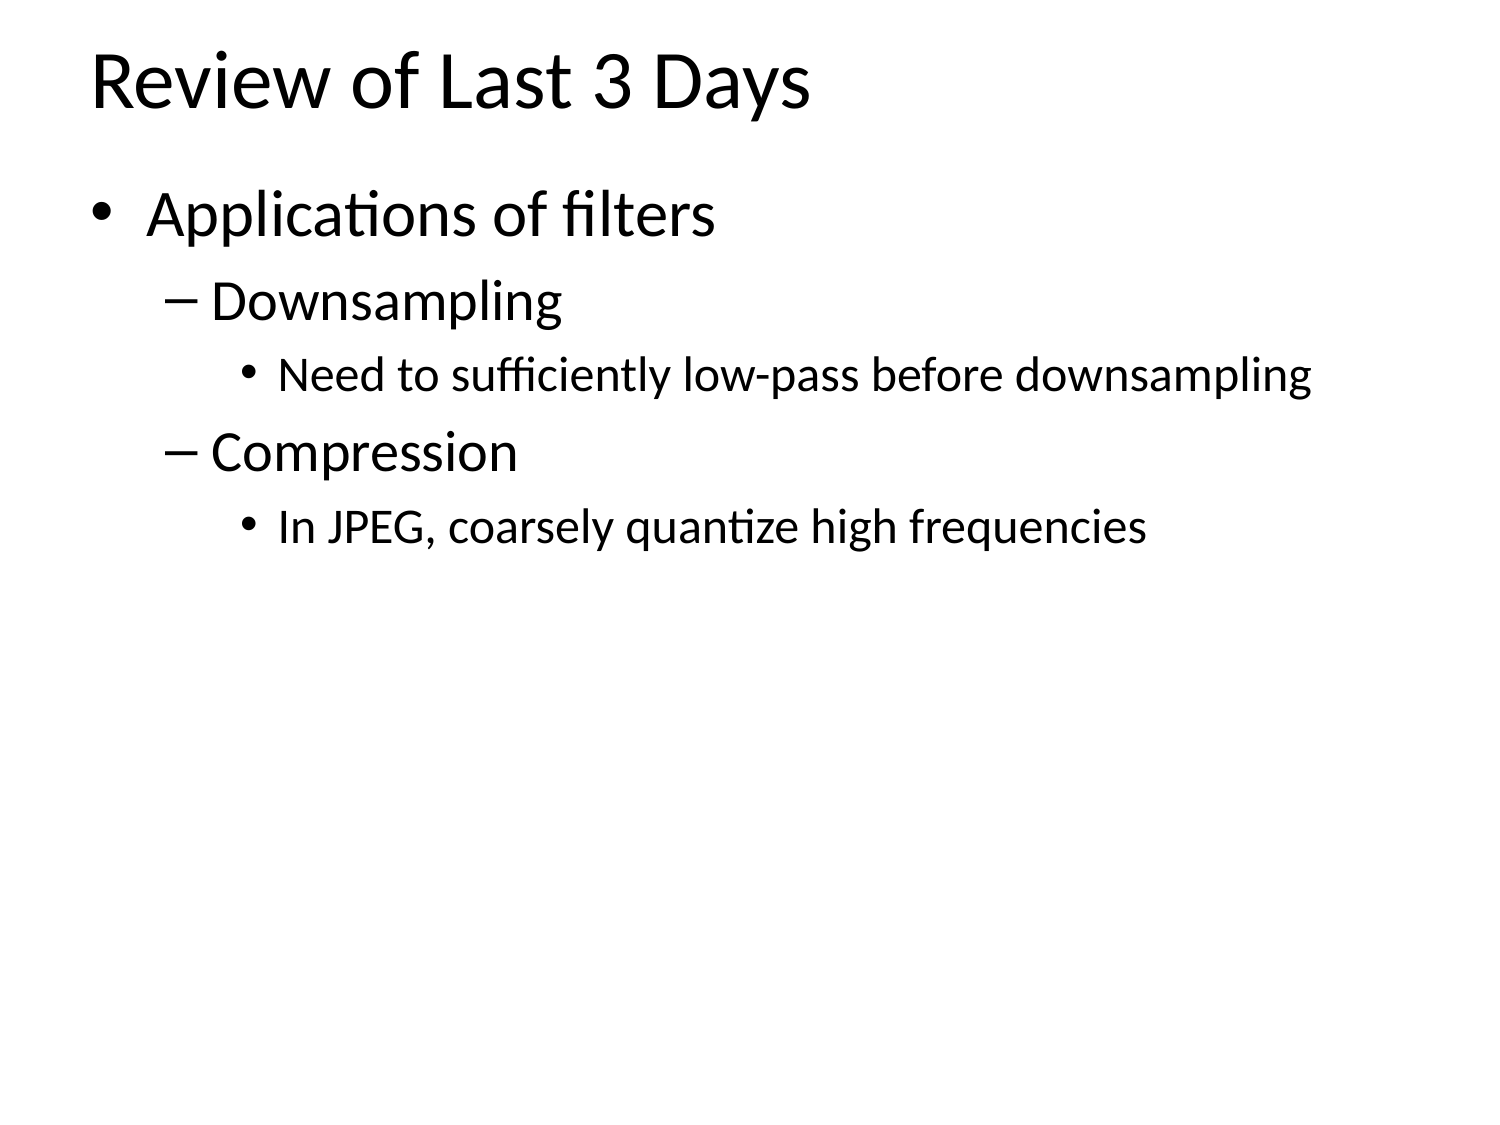

# Review of Last 3 Days
Applications of filters
Downsampling
Need to sufficiently low-pass before downsampling
Compression
In JPEG, coarsely quantize high frequencies